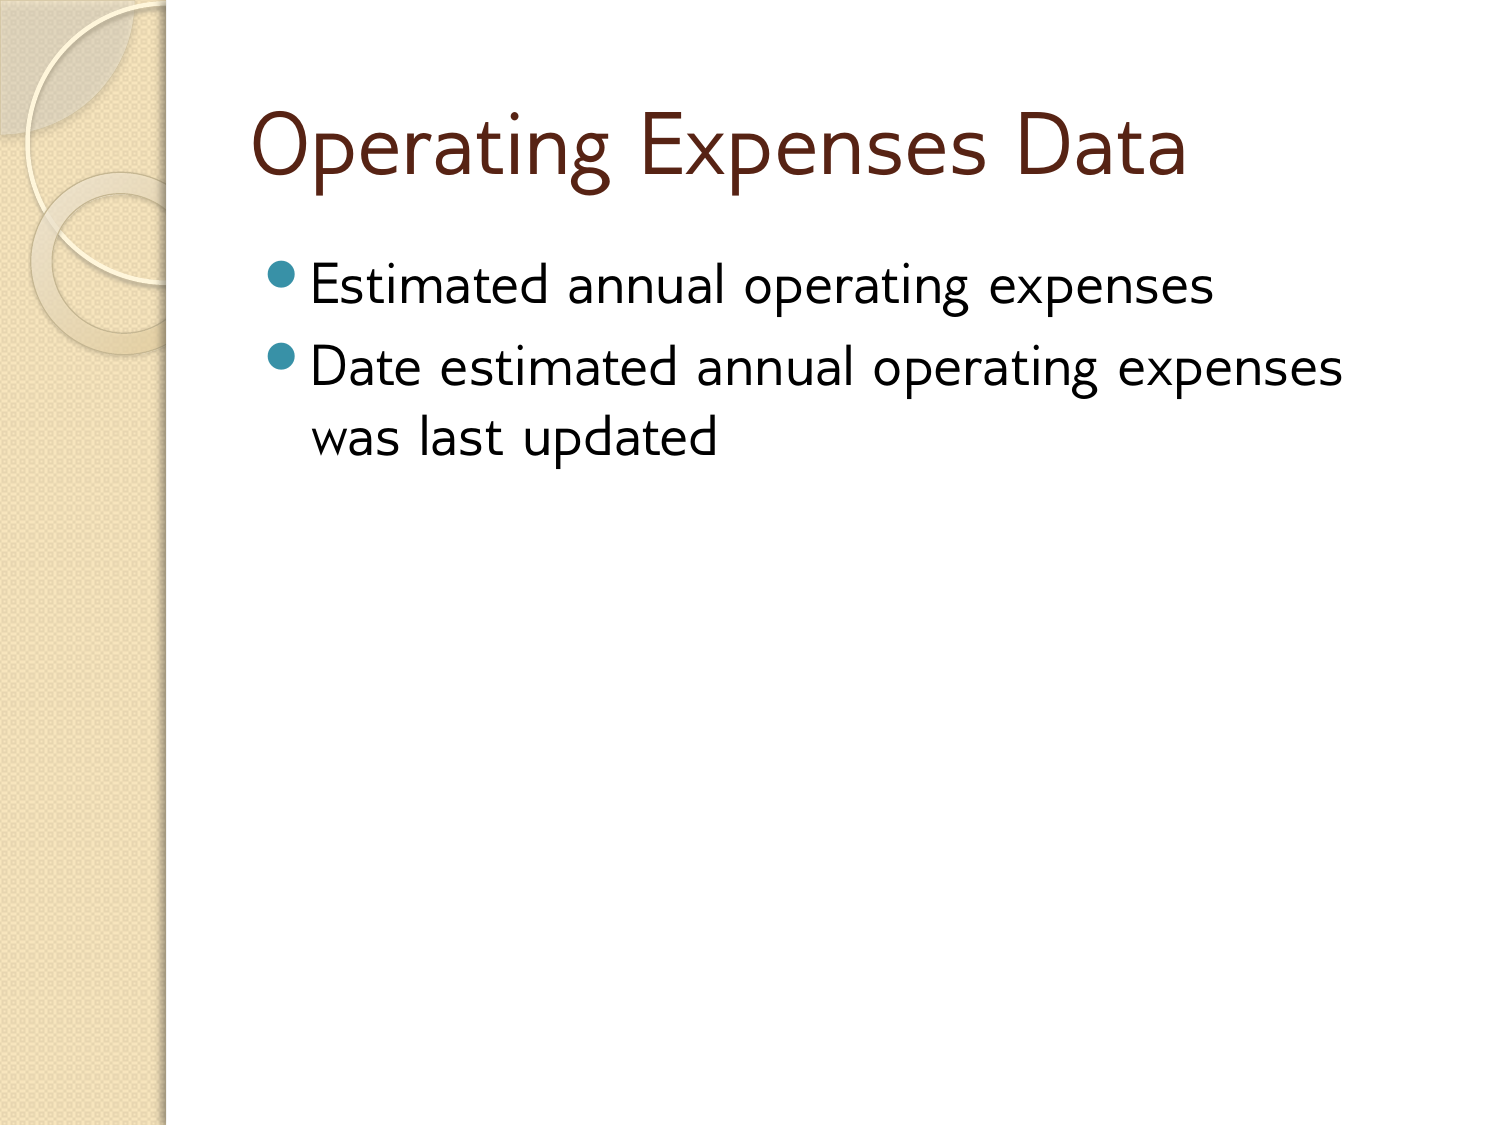

# Operating Expenses Data
Estimated annual operating expenses
Date estimated annual operating expenses was last updated